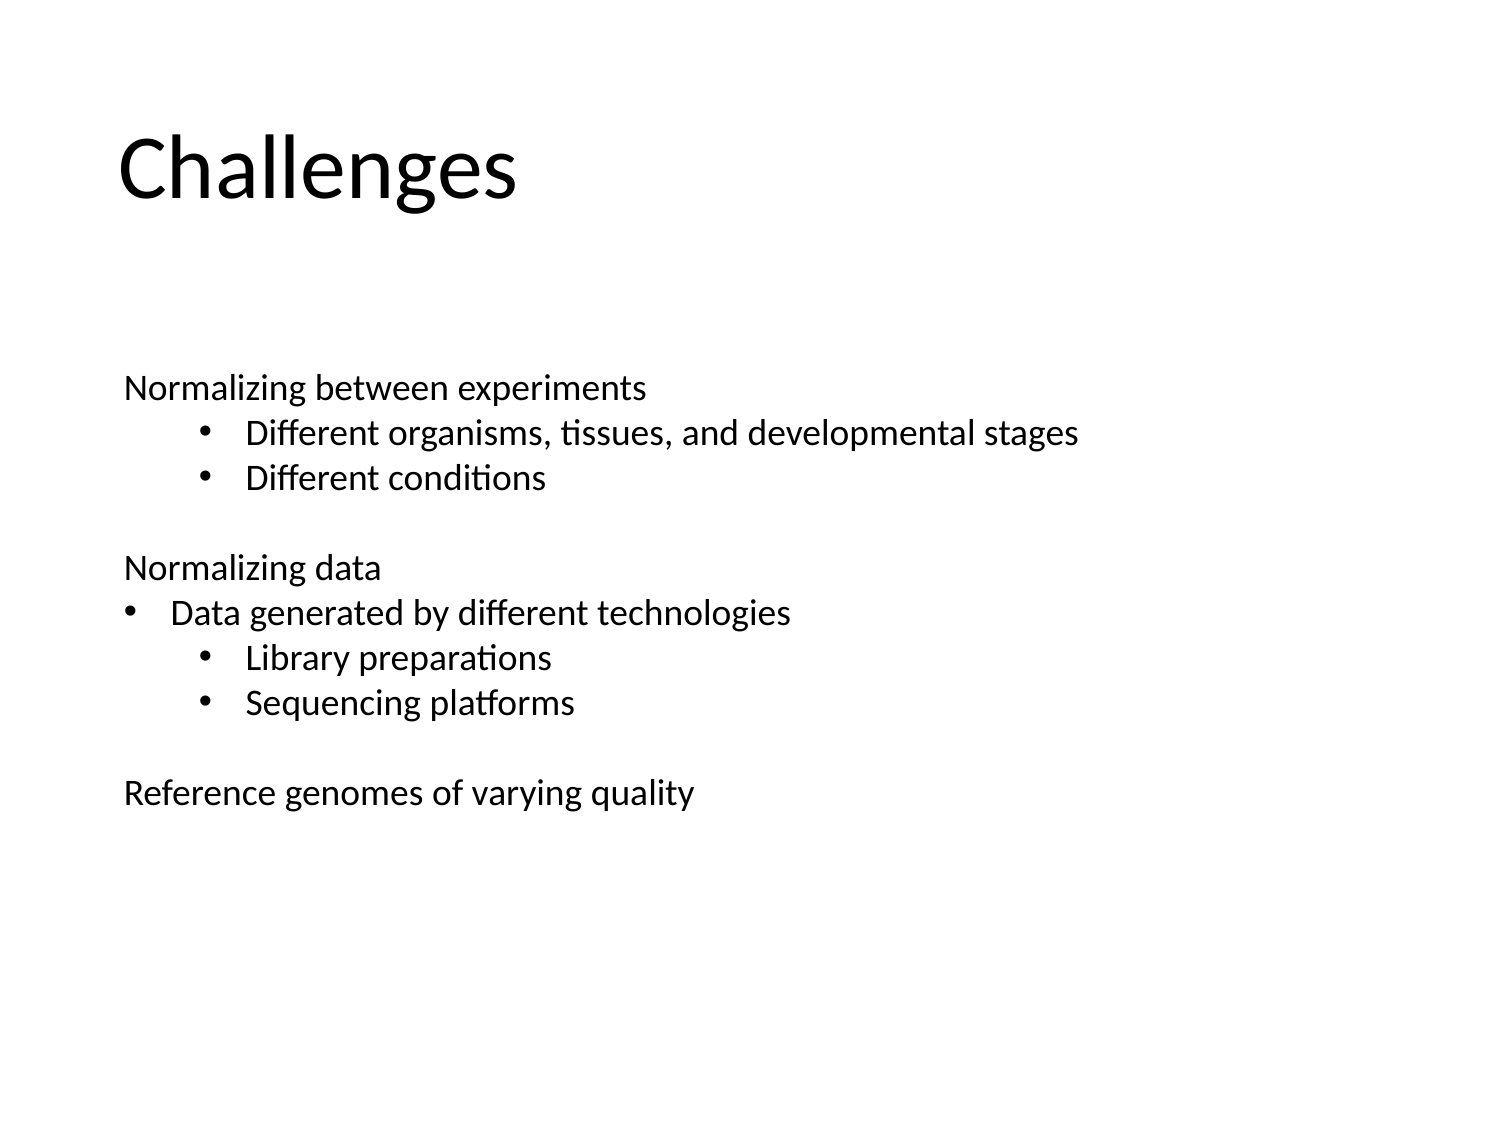

# Challenges
Normalizing between experiments
Different organisms, tissues, and developmental stages
Different conditions

Normalizing data
Data generated by different technologies
Library preparations
Sequencing platforms

Reference genomes of varying quality